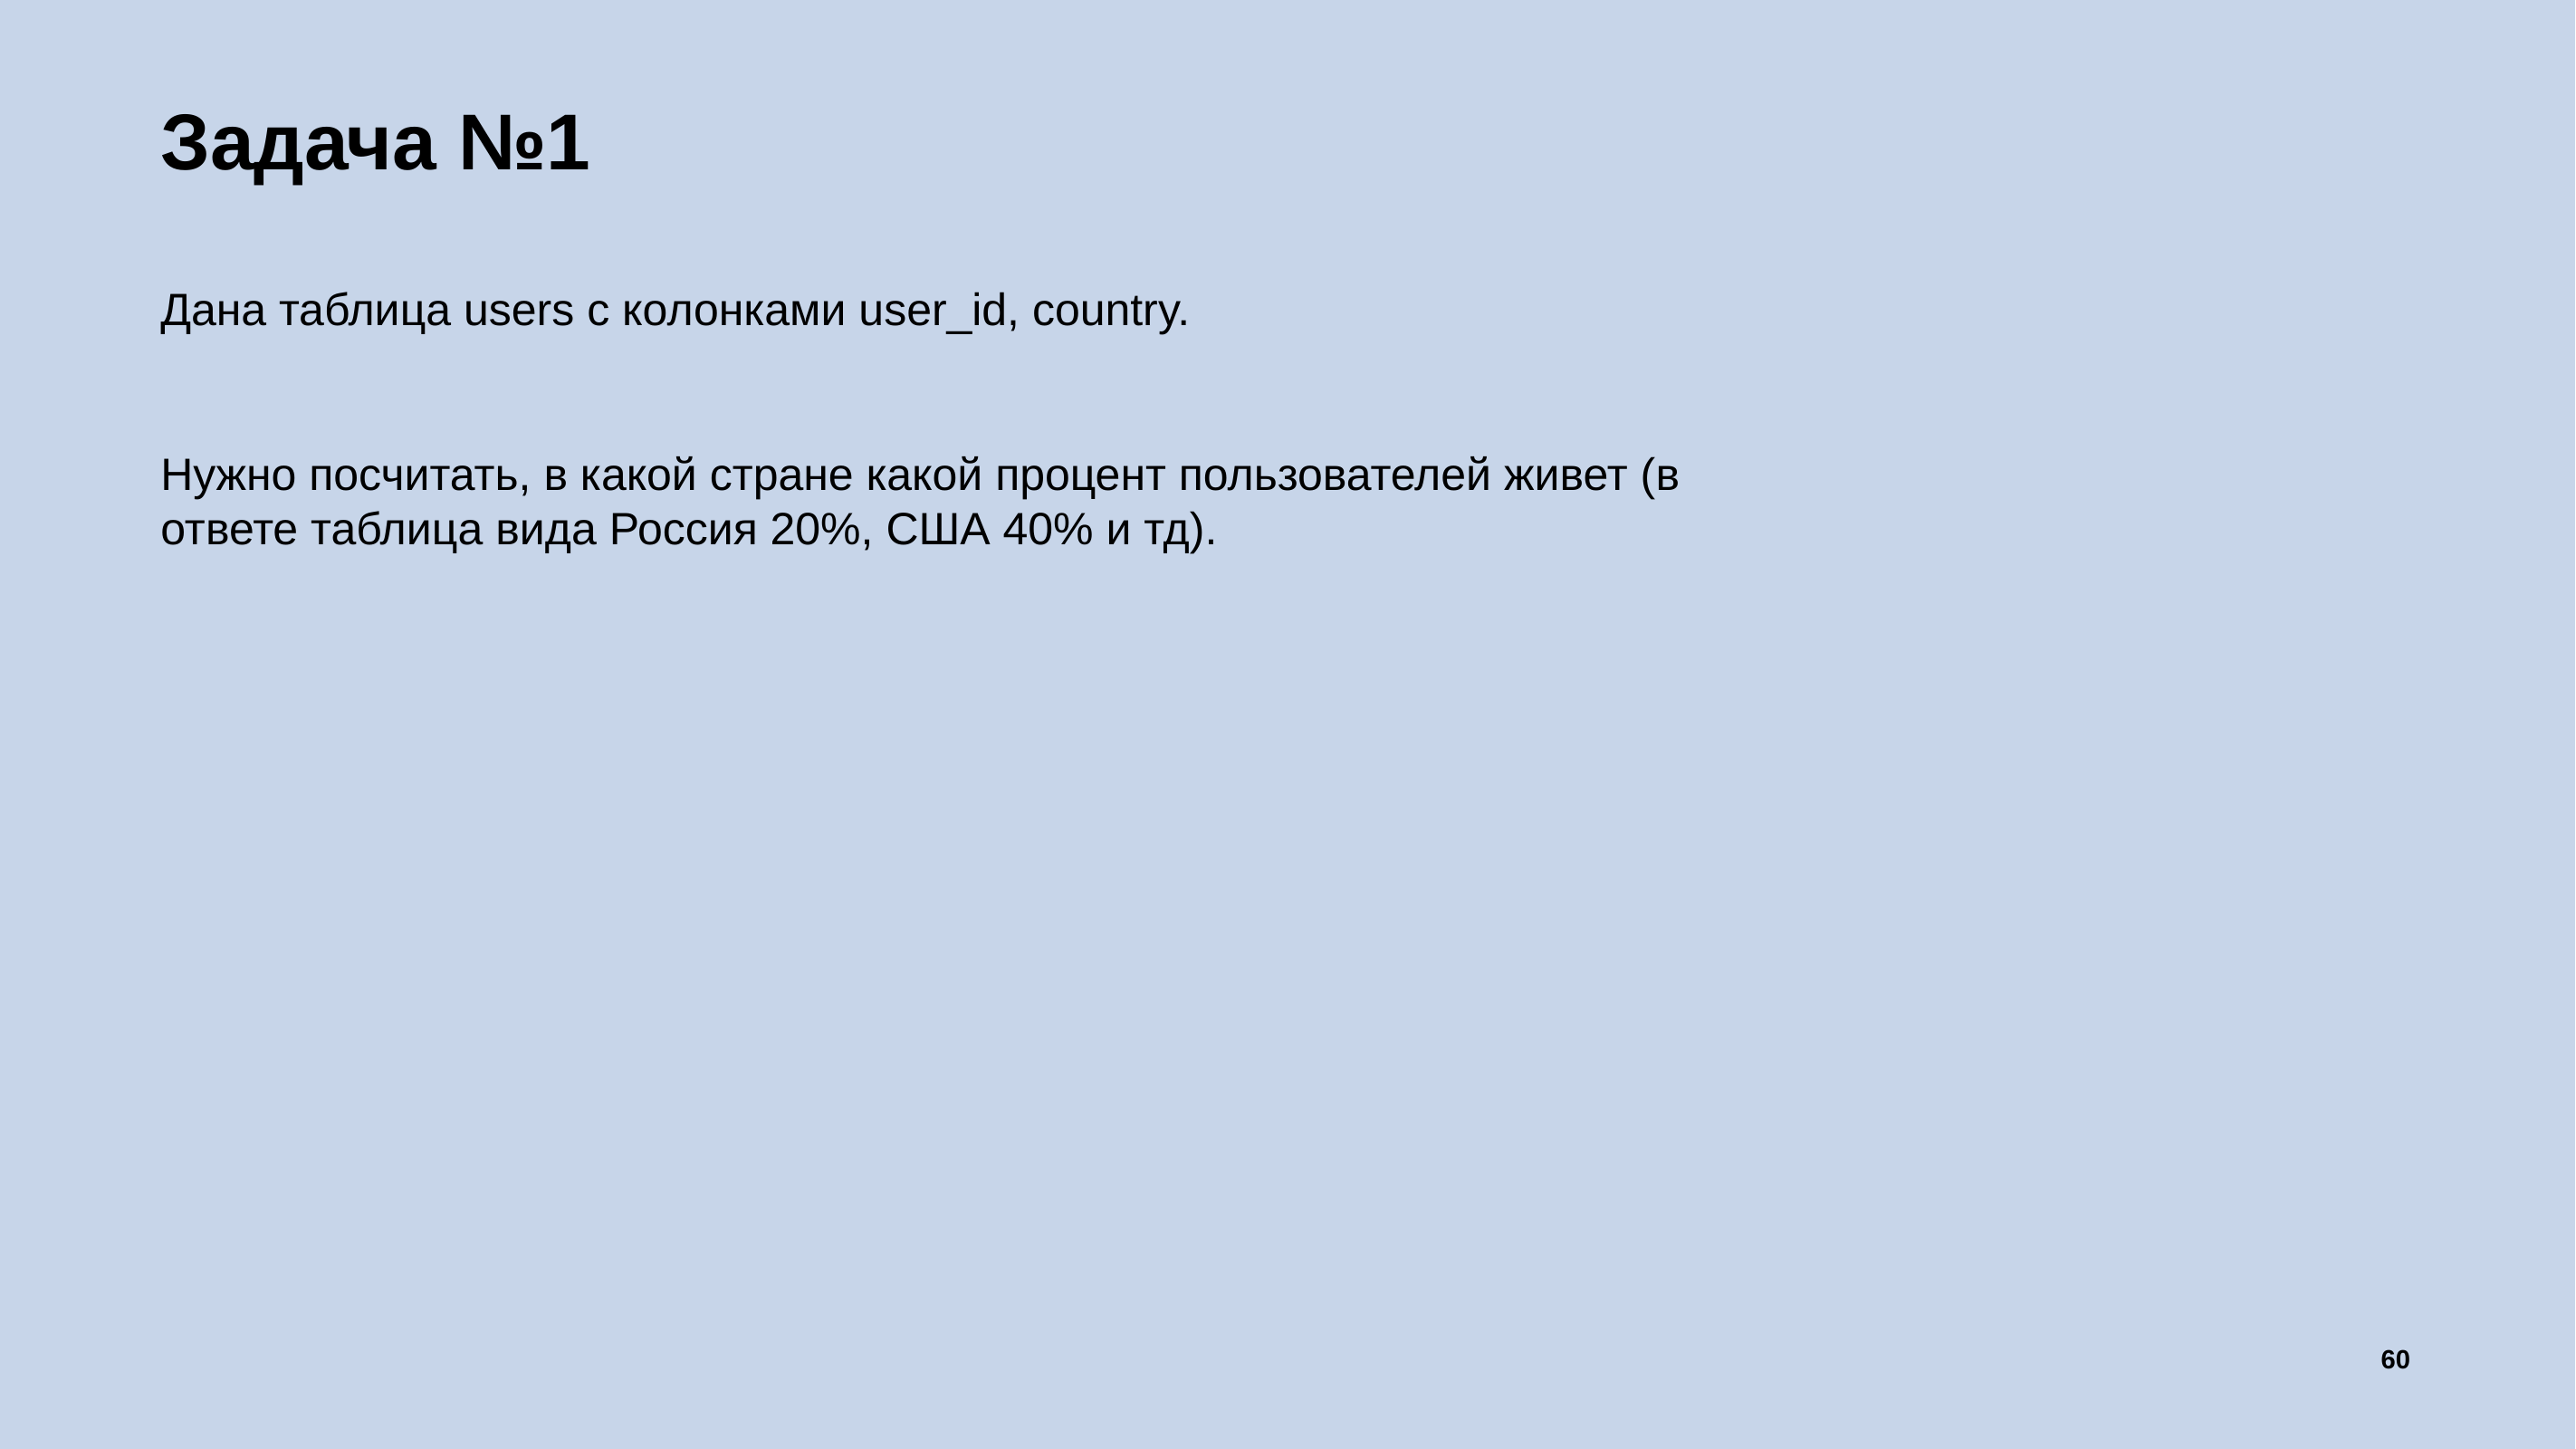

# Задача №1
Дана таблица users c колонками user_id, country.

Нужно посчитать, в какой стране какой процент пользователей живет (в ответе таблица вида Россия 20%, США 40% и тд).

60